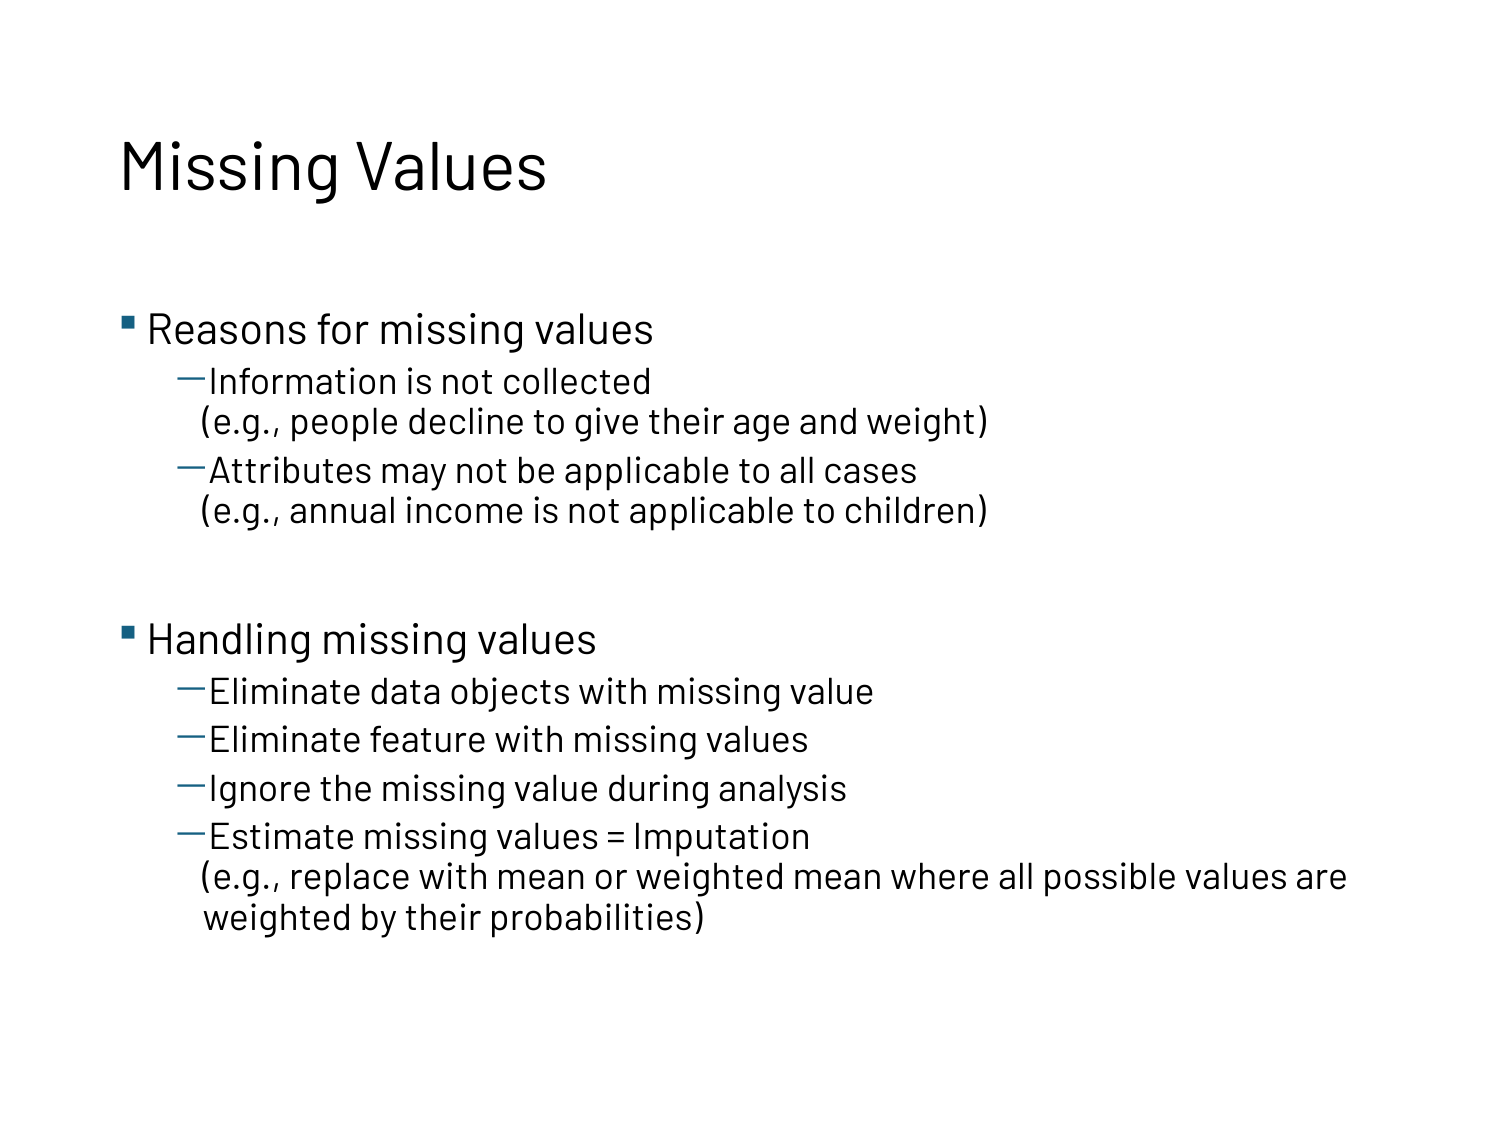

# Missing Values
Reasons for missing values
Information is not collected
(e.g., people decline to give their age and weight)
Attributes may not be applicable to all cases
(e.g., annual income is not applicable to children)

Handling missing values
Eliminate data objects with missing value
Eliminate feature with missing values
Ignore the missing value during analysis
Estimate missing values = Imputation
(e.g., replace with mean or weighted mean where all possible values are weighted by their probabilities)